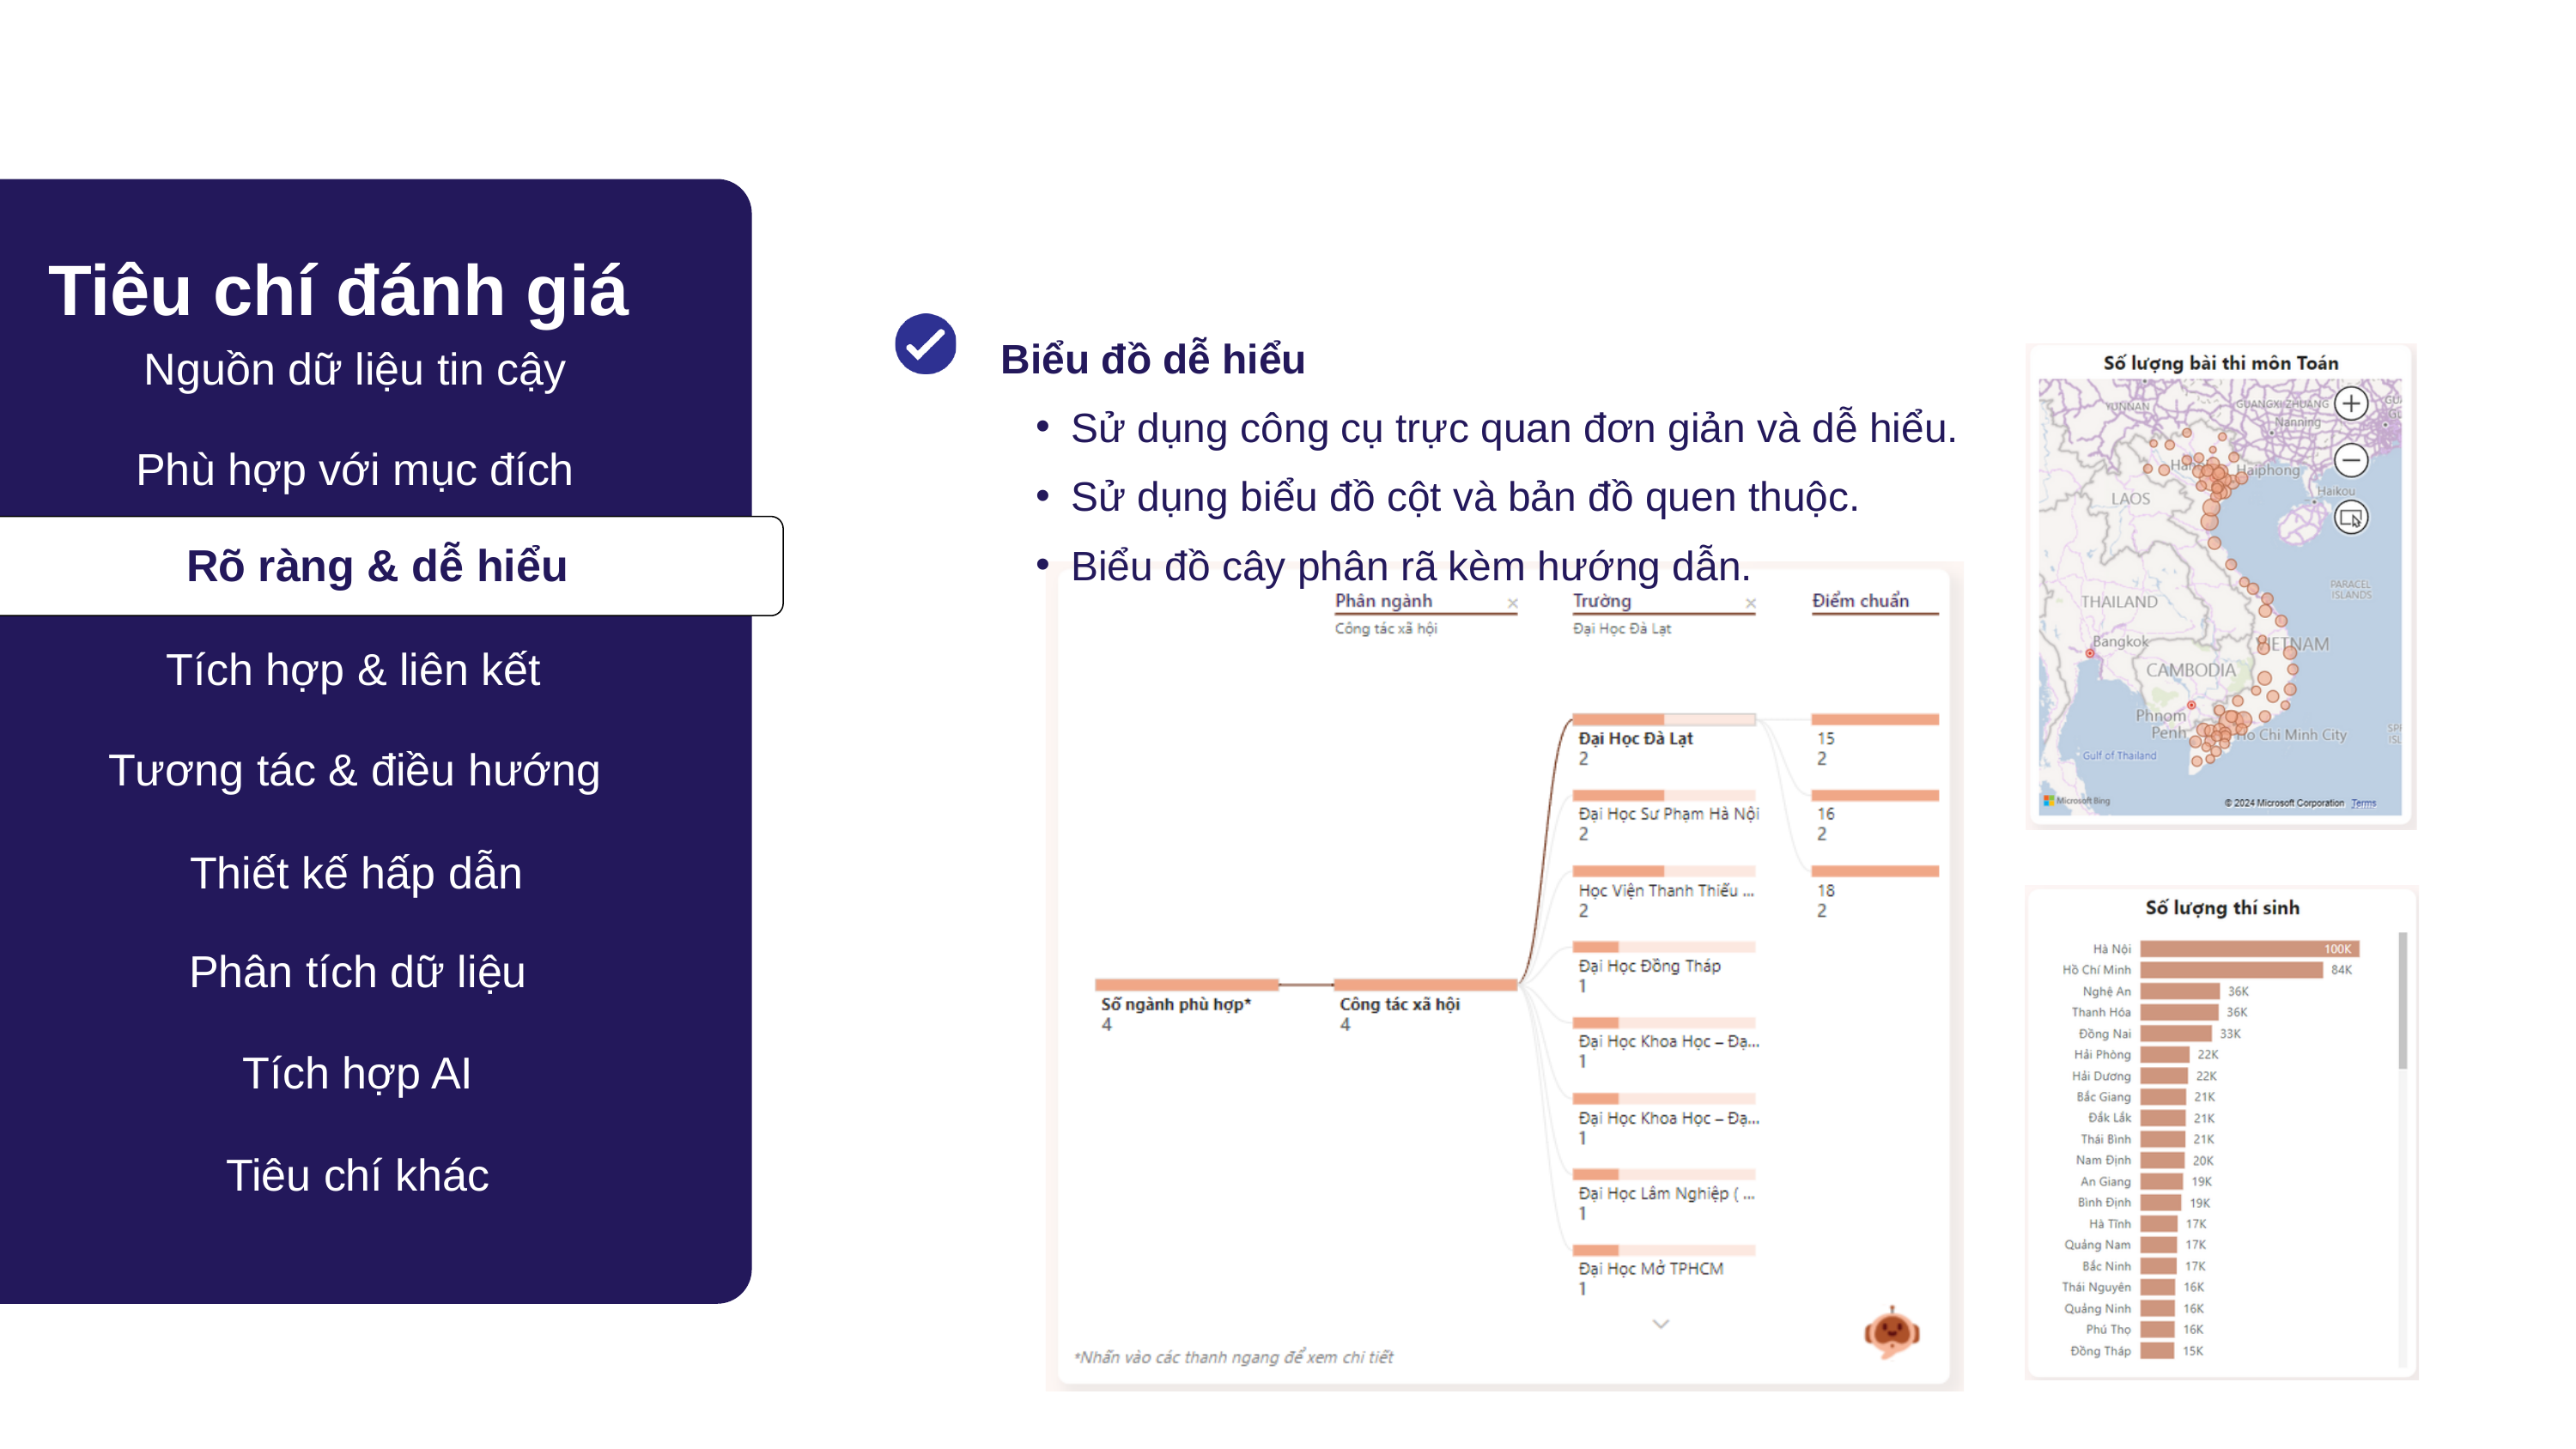

a
Tiêu chí đánh giá

Nguồn dữ liệu tin cậy
Biểu đồ dễ hiểu
Sử dụng công cụ trực quan đơn giản và dễ hiểu.
Sử dụng biểu đồ cột và bản đồ quen thuộc.
Biểu đồ cây phân rã kèm hướng dẫn.

Phù hợp với mục đích

Rõ ràng & dễ hiểu

Rõ ràng & dễ hiểu

Tích hợp & liên kết

Tương tác & điều hướng

Thiết kế hấp dẫn

Phân tích dữ liệu

Tích hợp AI

Tiêu chí khác